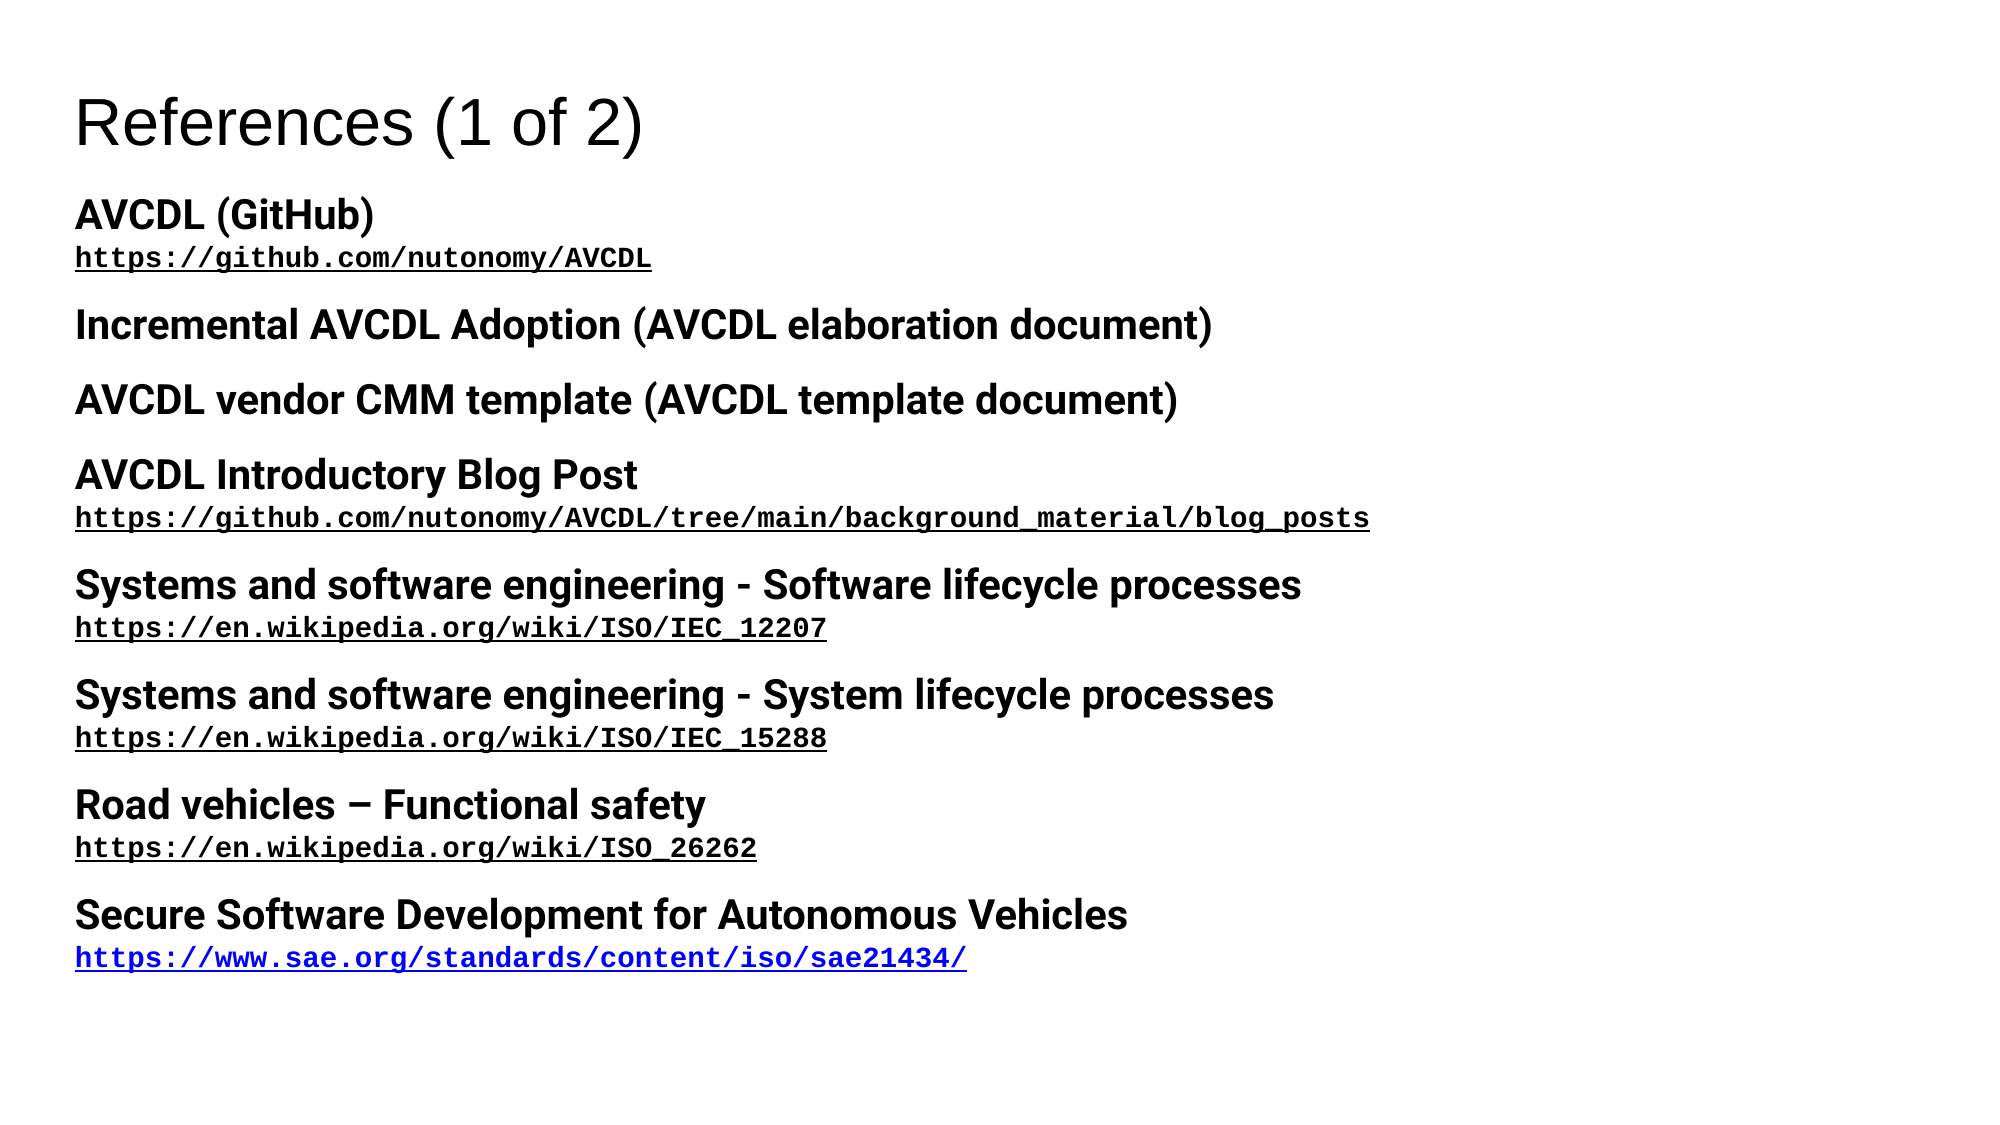

# References (1 of 2)
AVCDL (GitHub)
https://github.com/nutonomy/AVCDL
Incremental AVCDL Adoption (AVCDL elaboration document)
AVCDL vendor CMM template (AVCDL template document)
AVCDL Introductory Blog Post
https://github.com/nutonomy/AVCDL/tree/main/background_material/blog_posts
Systems and software engineering - Software lifecycle processes
https://en.wikipedia.org/wiki/ISO/IEC_12207
Systems and software engineering - System lifecycle processes
https://en.wikipedia.org/wiki/ISO/IEC_15288
Road vehicles – Functional safety
https://en.wikipedia.org/wiki/ISO_26262
Secure Software Development for Autonomous Vehicles
https://www.sae.org/standards/content/iso/sae21434/